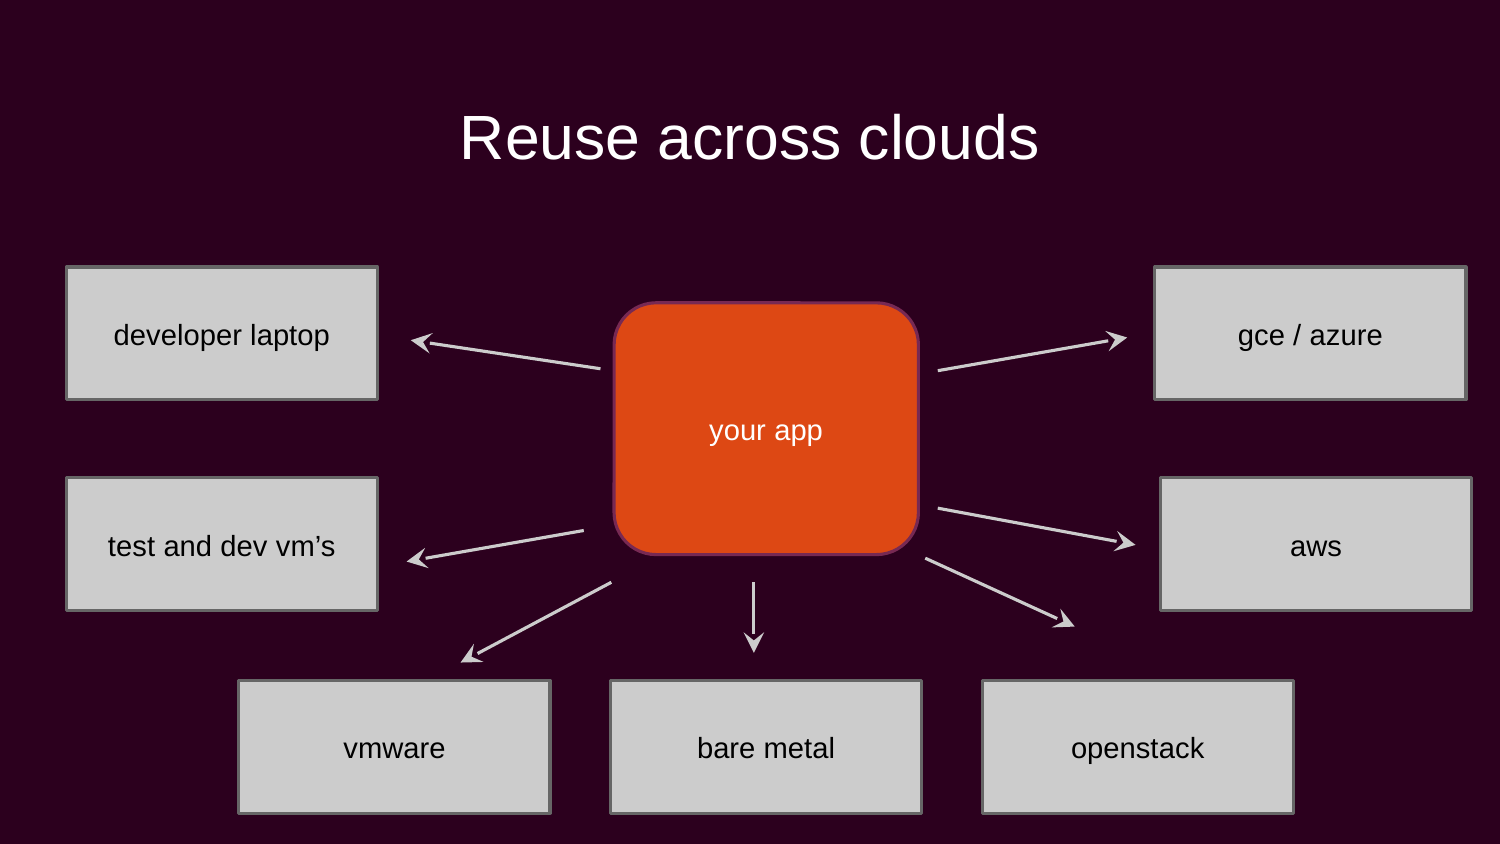

We have to automate the same thing in many different places

Consider how many different scripts your teams have to do the same thing in different places.

A new developer starts, there is probably a script to setup their laptop or VM to work on a particular project.

There is a different script that will push that code to a test environment, which might be a VM or a local cloud. And a different script to push into production, which might be on bare metal or on a cloud. But if that script only works on one cloud, you’re locked in, so you need to automate the same thing to multiple clouds as well.

Very little of that automation gets reused.
# Reuse across clouds
developer laptop
gce / azure
your app
test and dev vm’s
aws
vmware
bare metal
openstack